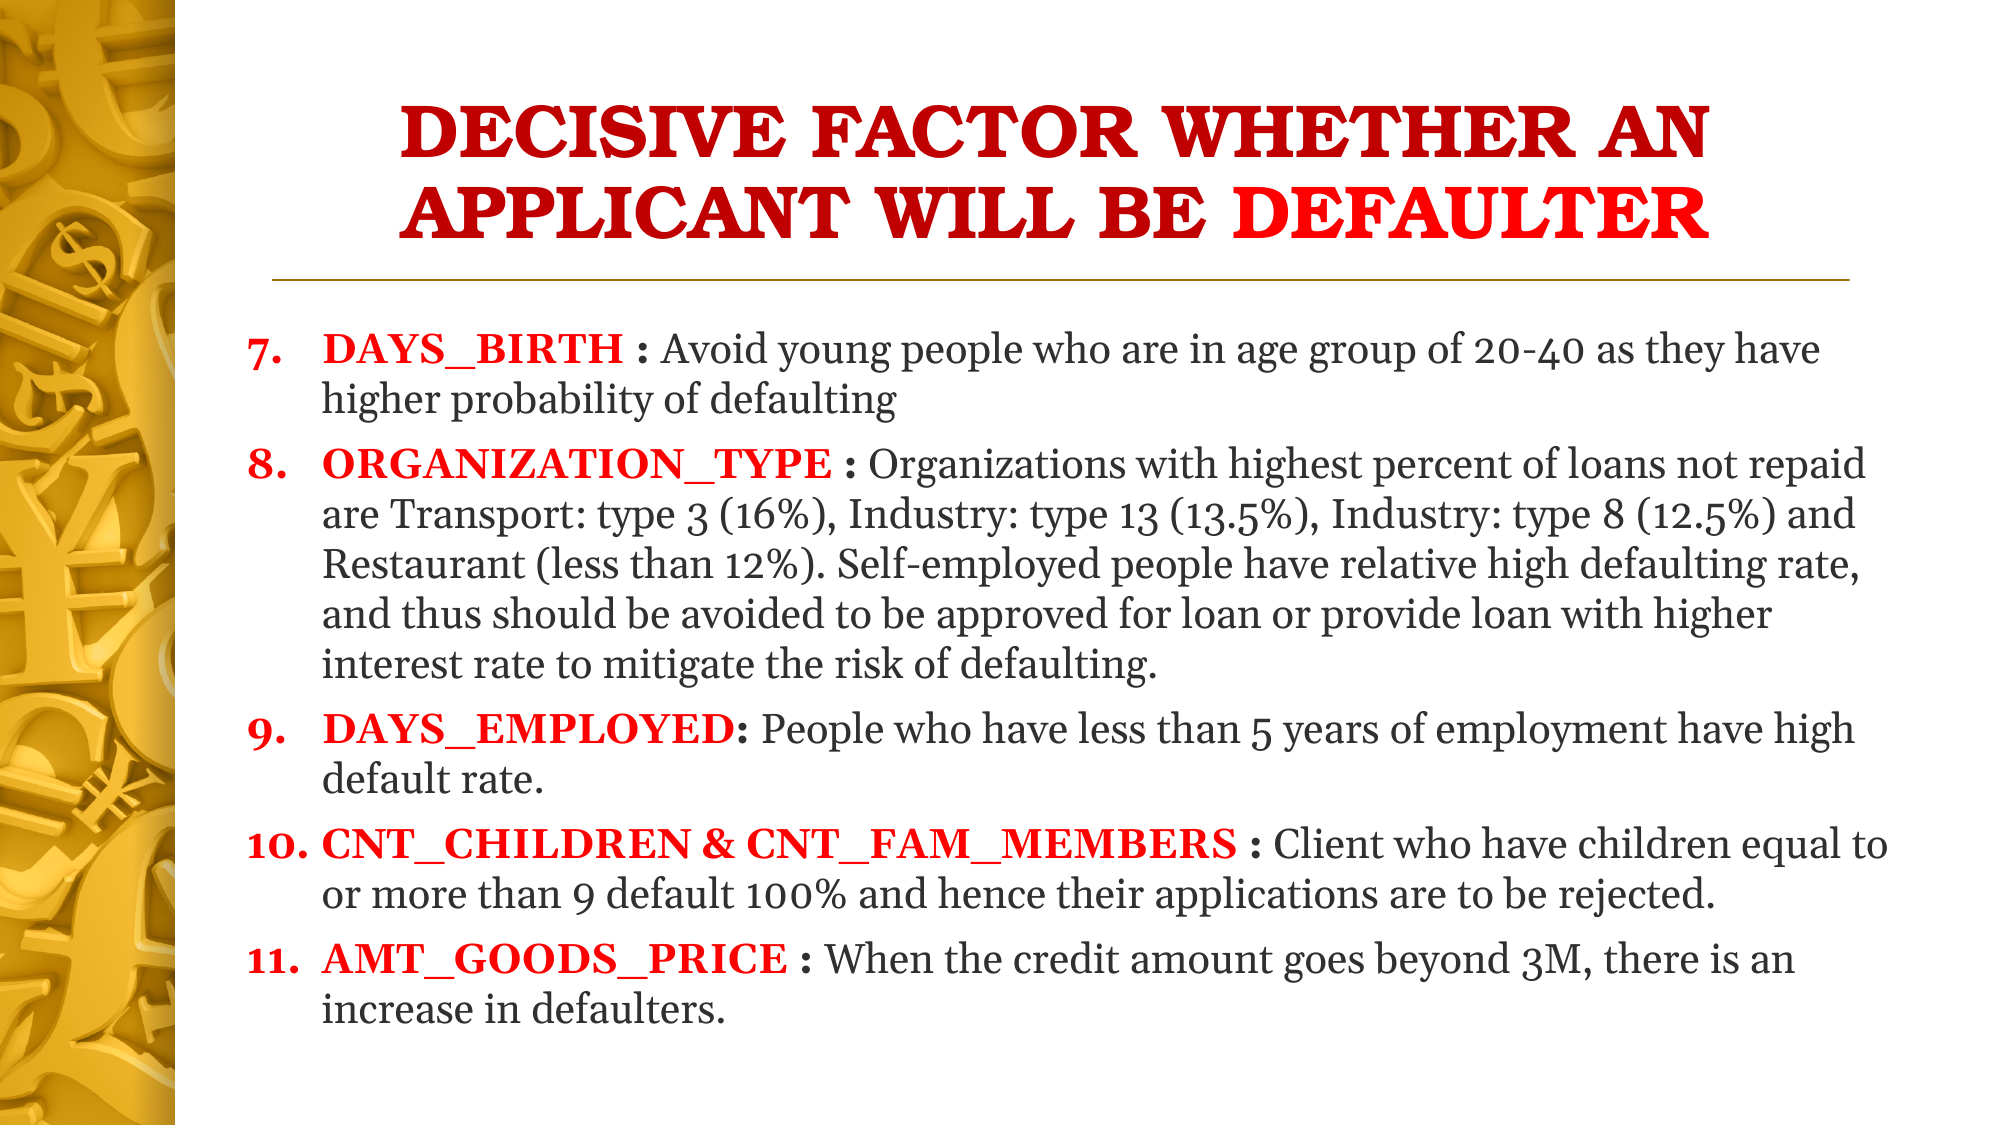

# DECISIVE FACTOR WHETHER AN APPLICANT WILL BE DEFAULTER
DAYS_BIRTH : Avoid young people who are in age group of 20-40 as they have higher probability of defaulting

ORGANIZATION_TYPE : Organizations with highest percent of loans not repaid are Transport: type 3 (16%), Industry: type 13 (13.5%), Industry: type 8 (12.5%) and Restaurant (less than 12%). Self-employed people have relative high defaulting rate, and thus should be avoided to be approved for loan or provide loan with higher interest rate to mitigate the risk of defaulting.

DAYS_EMPLOYED: People who have less than 5 years of employment have high default rate.

CNT_CHILDREN & CNT_FAM_MEMBERS : Client who have children equal to or more than 9 default 100% and hence their applications are to be rejected.

AMT_GOODS_PRICE : When the credit amount goes beyond 3M, there is an increase in defaulters.